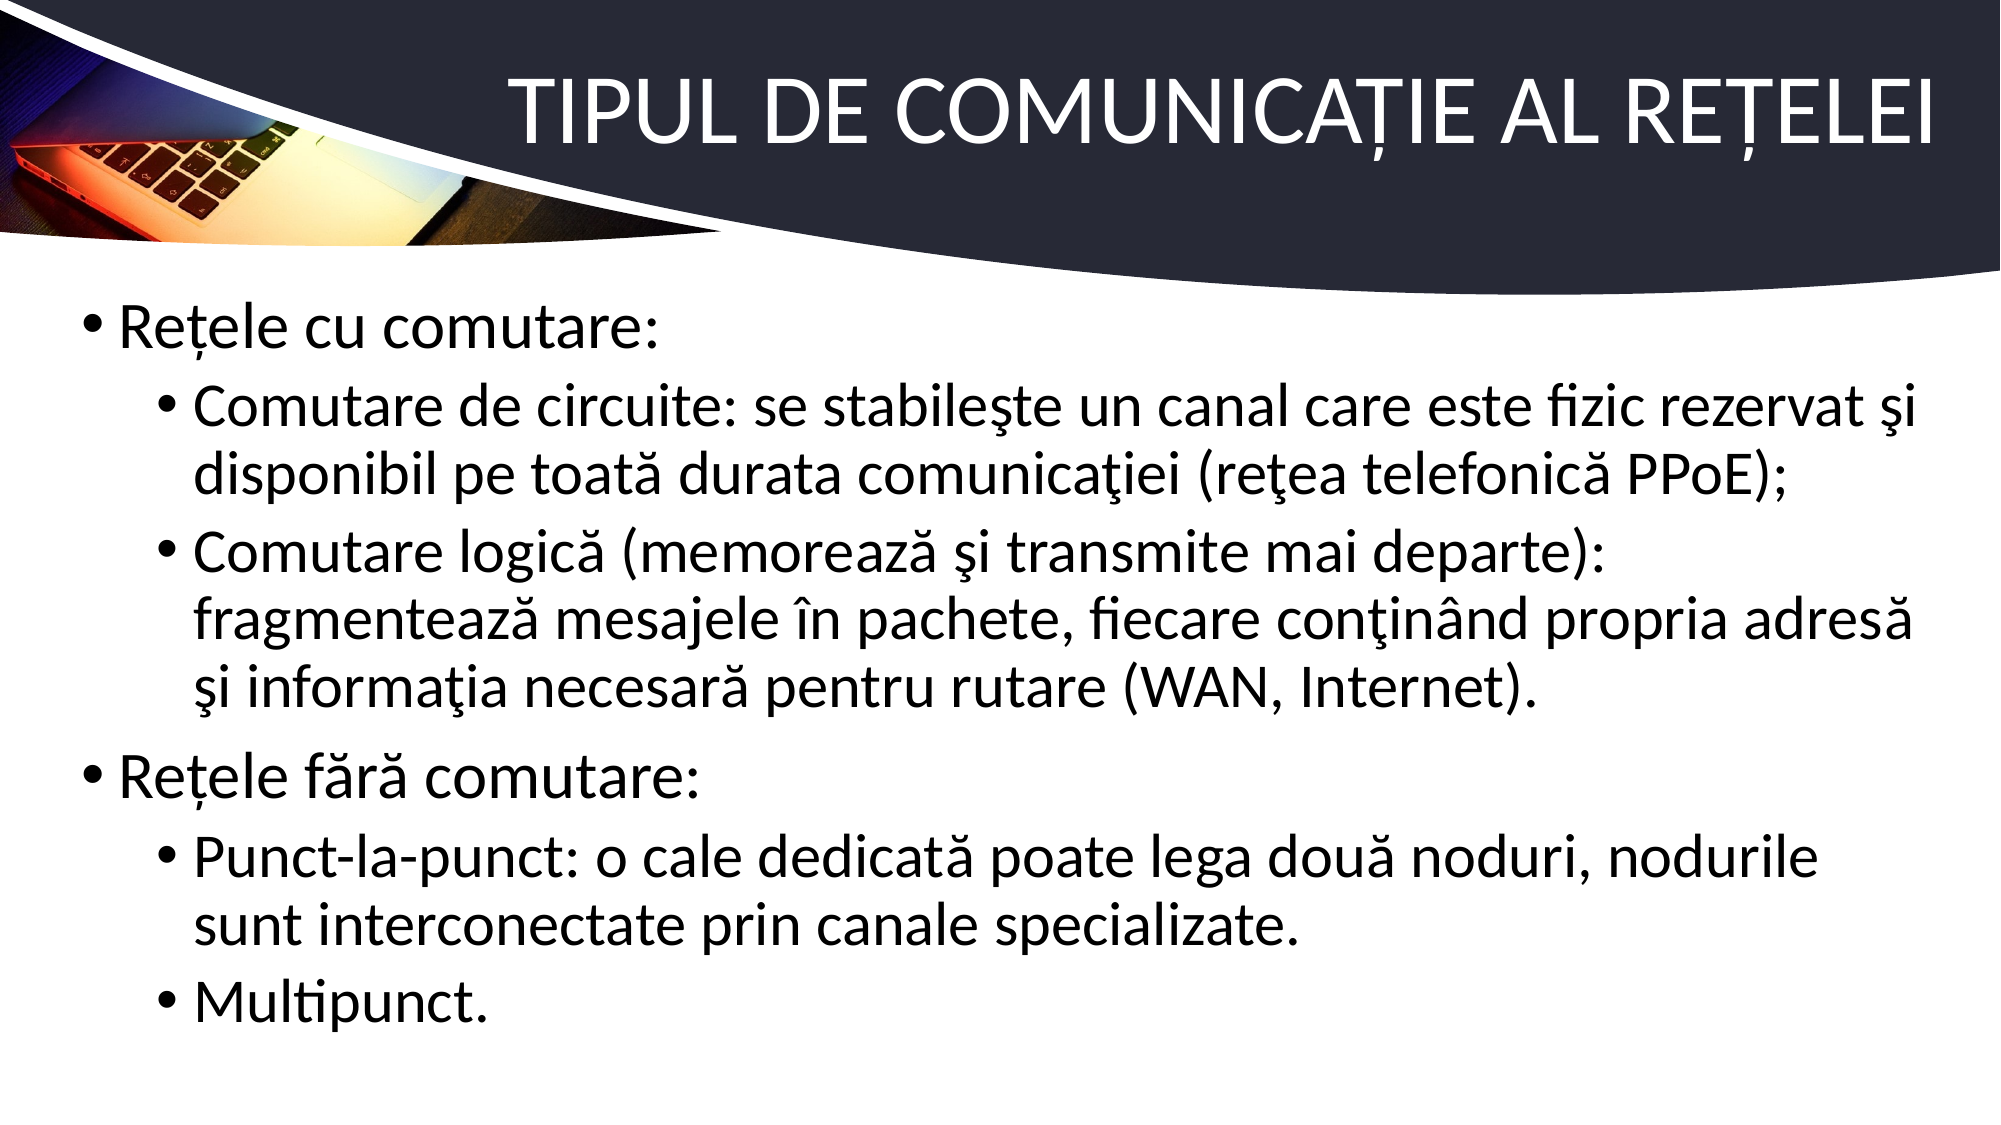

# Tipul de comunicație al rețelei
Rețele cu comutare:
Comutare de circuite: se stabileşte un canal care este fizic rezervat şi disponibil pe toată durata comunicaţiei (reţea telefonică PPoE);
Comutare logică (memorează şi transmite mai departe): fragmentează mesajele în pachete, fiecare conţinând propria adresă şi informaţia necesară pentru rutare (WAN, Internet).
Rețele fără comutare:
Punct-la-punct: o cale dedicată poate lega două noduri, nodurile sunt interconectate prin canale specializate.
Multipunct.